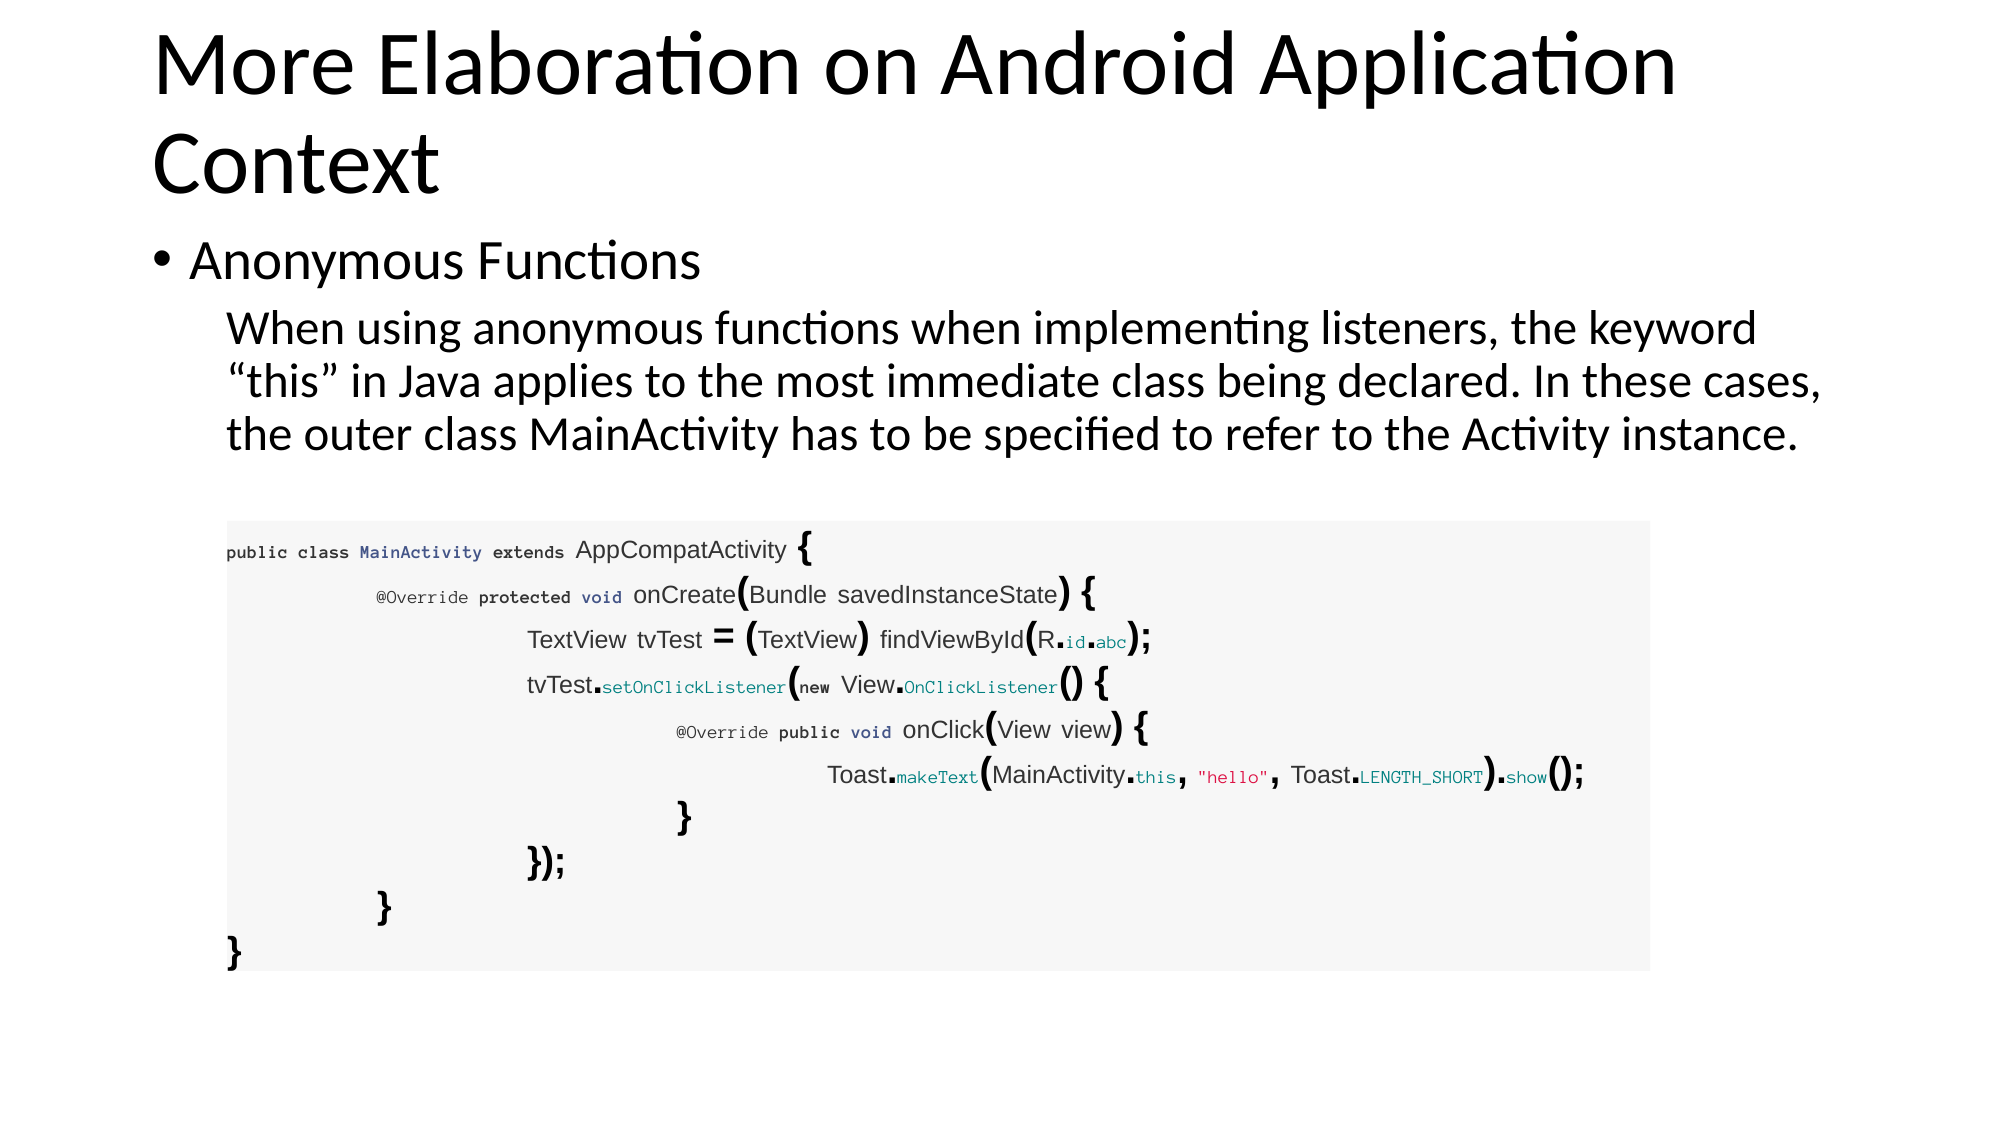

# More Elaboration on Android Application Context
Anonymous Functions
When using anonymous functions when implementing listeners, the keyword “this” in Java applies to the most immediate class being declared. In these cases, the outer class MainActivity has to be specified to refer to the Activity instance.

public class MainActivity extends AppCompatActivity {
	@Override protected void onCreate(Bundle savedInstanceState) {
		TextView tvTest = (TextView) findViewById(R.id.abc);
		tvTest.setOnClickListener(new View.OnClickListener() {
			@Override public void onClick(View view) {
				Toast.makeText(MainActivity.this, "hello", Toast.LENGTH_SHORT).show();
			}
		});
	}
}